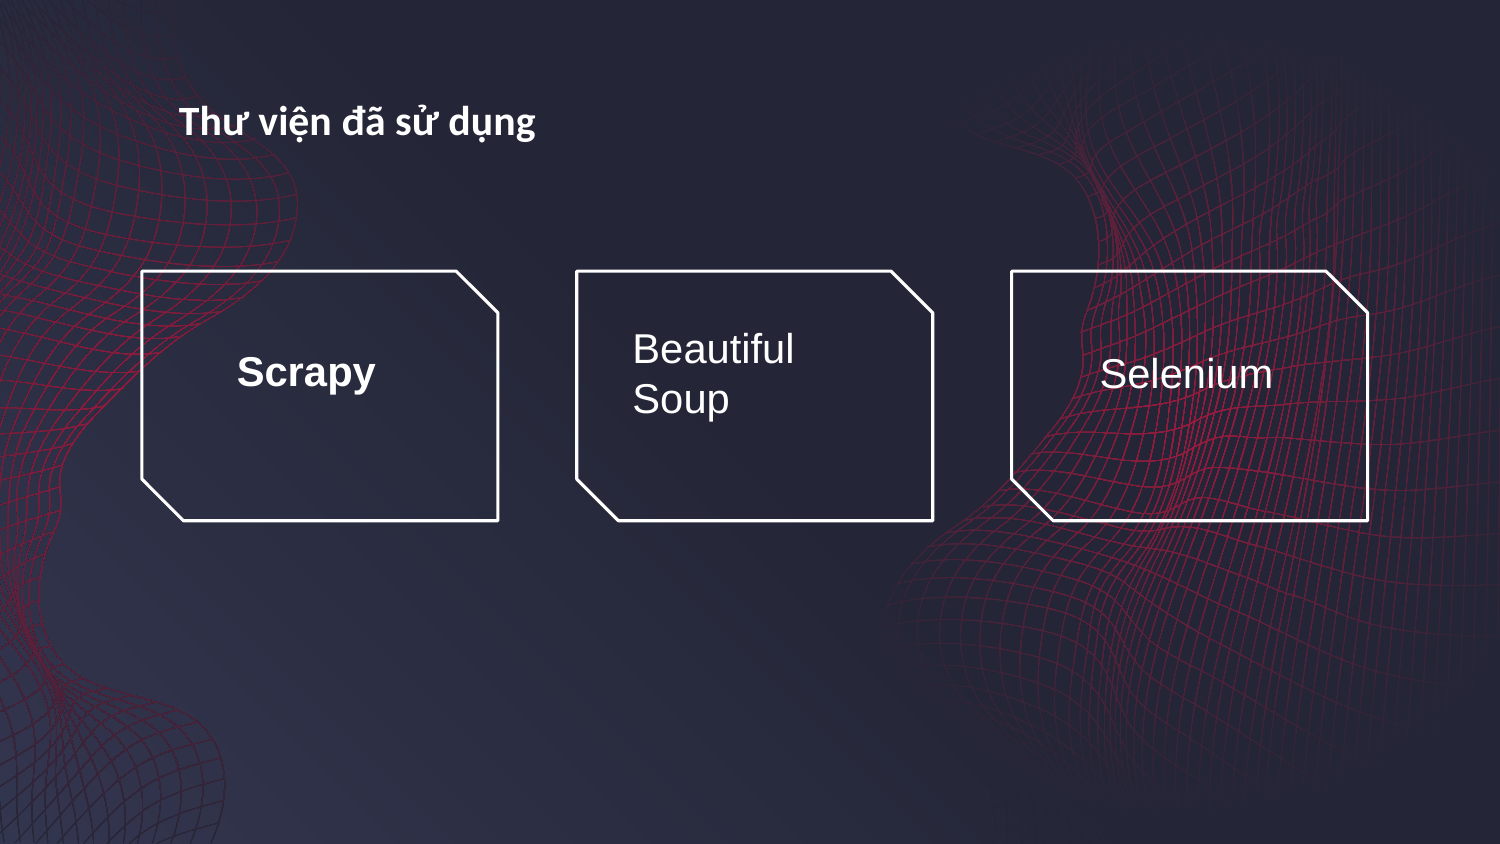

Thư viện đã sử dụng

Scrapy
Beautiful Soup
Selenium